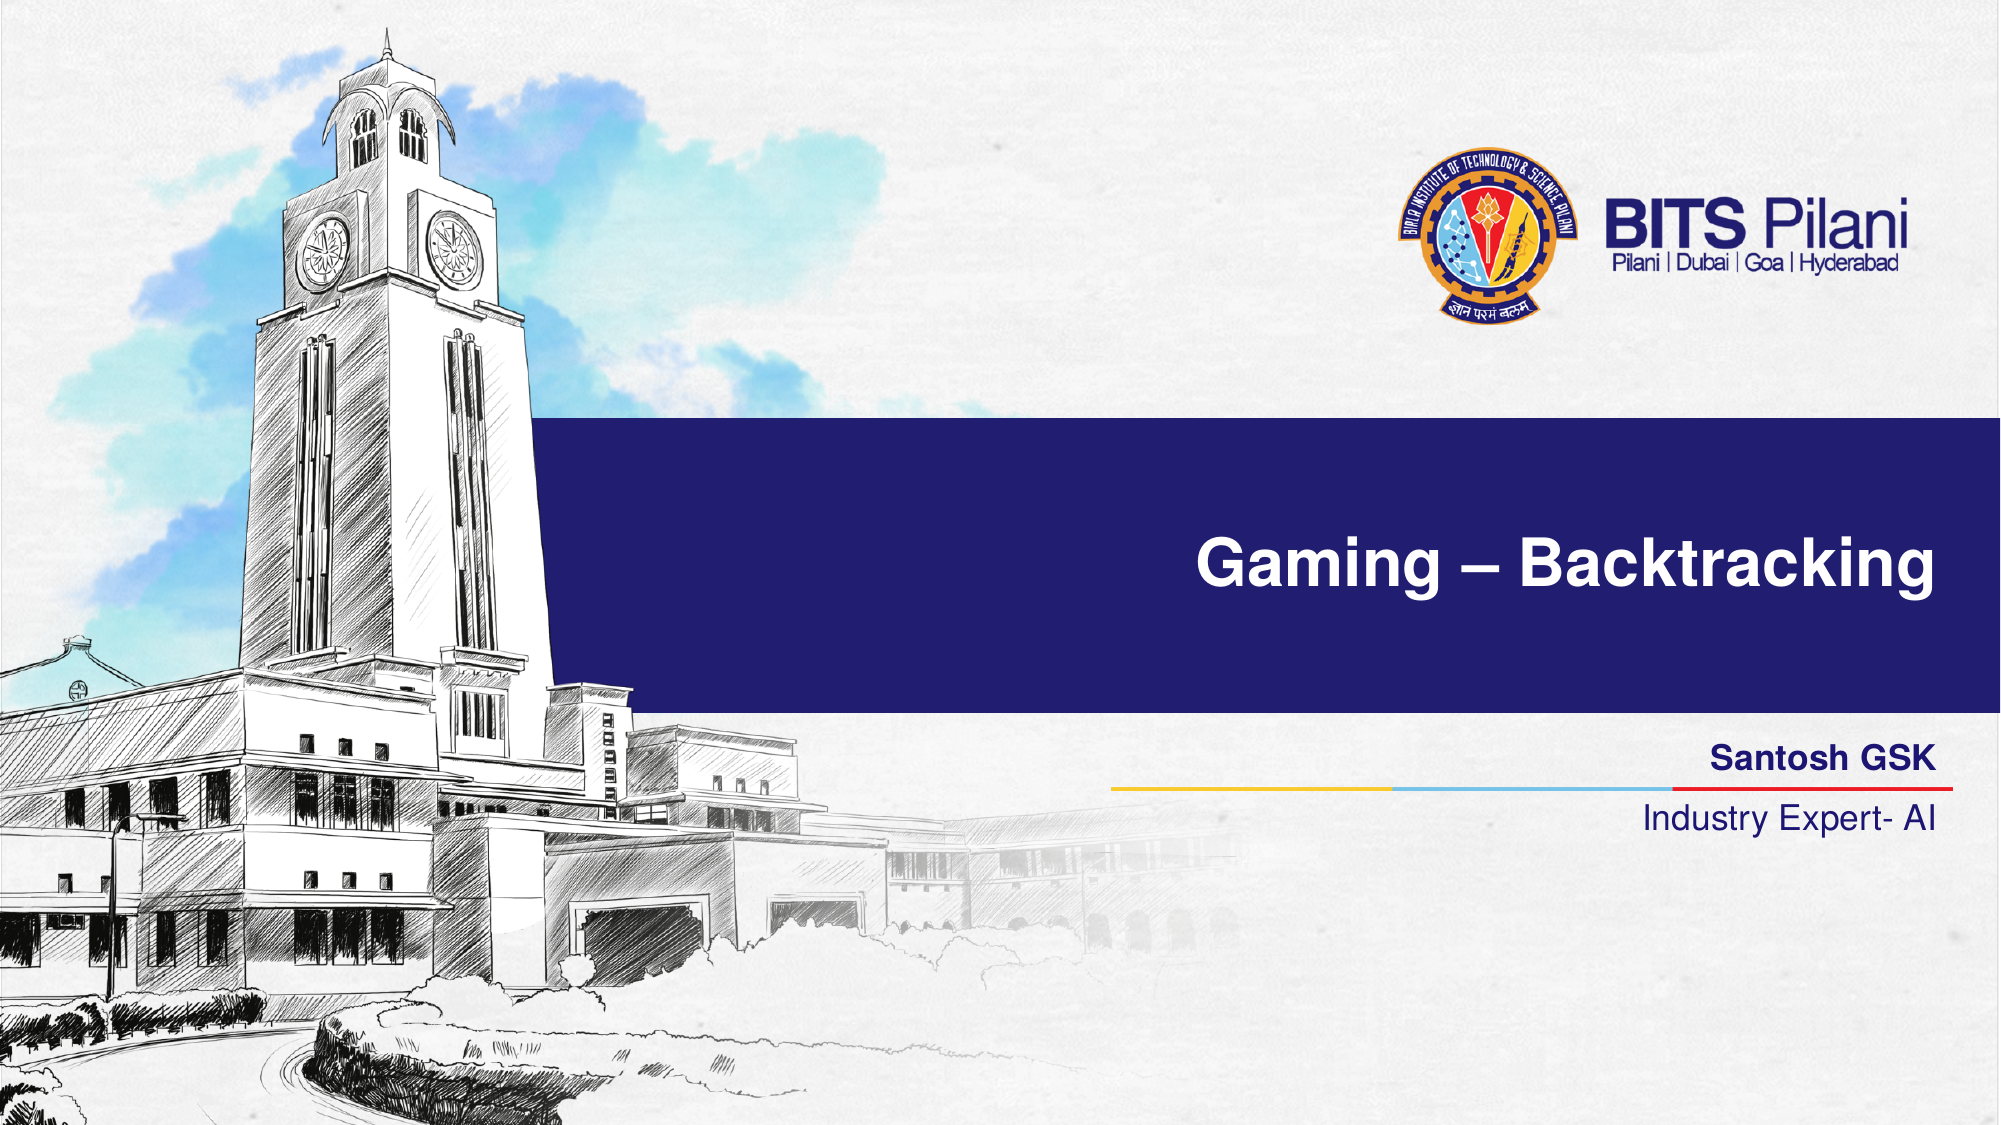

# Gaming – Backtracking

Santosh GSK
Industry Expert- AI